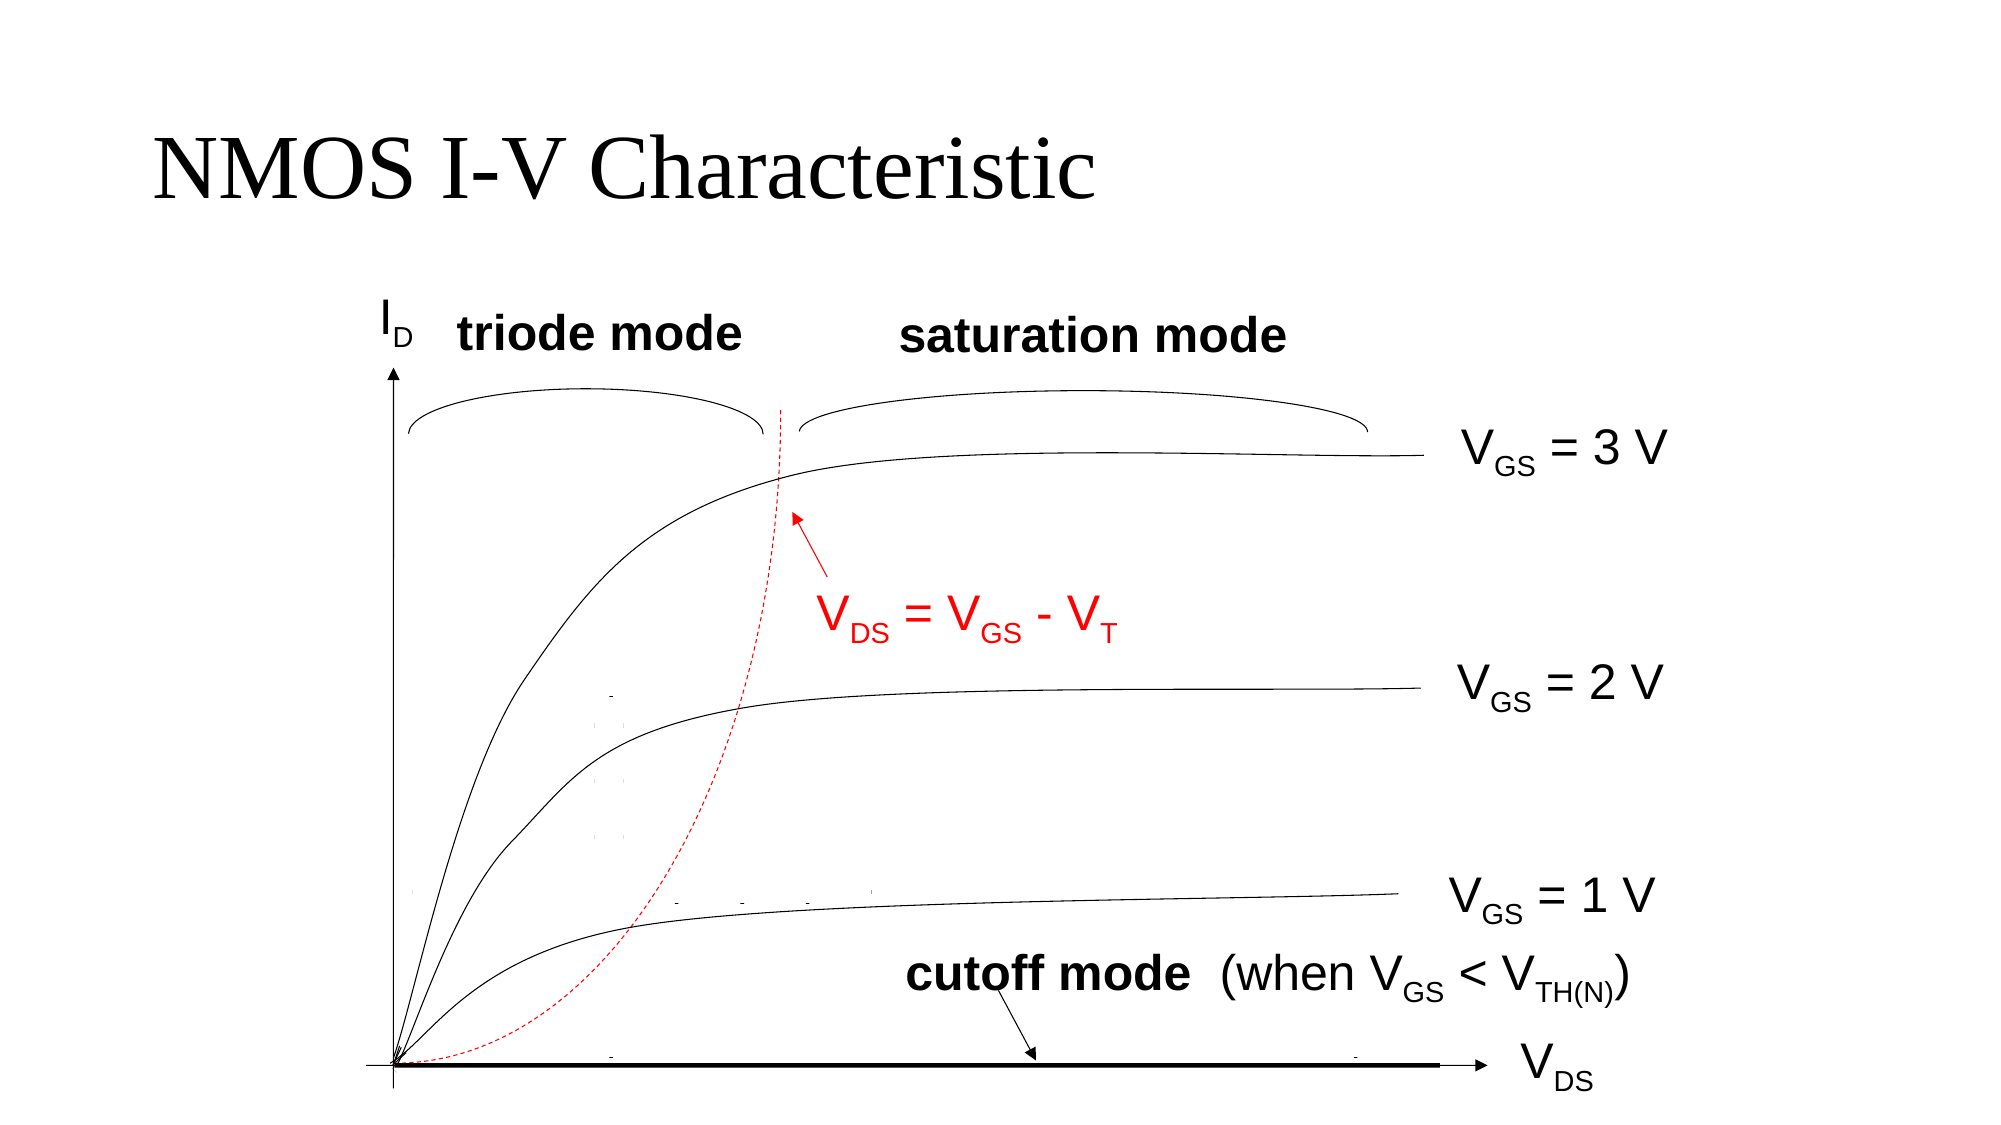

# NMOS I-V Characteristic
ID
triode mode
saturation mode

VGS = 3 V

VDS = VGS - VT
VGS = 2 V

VGS = 1 V

cutoff mode  (when VGS < VTH(N))

VDS